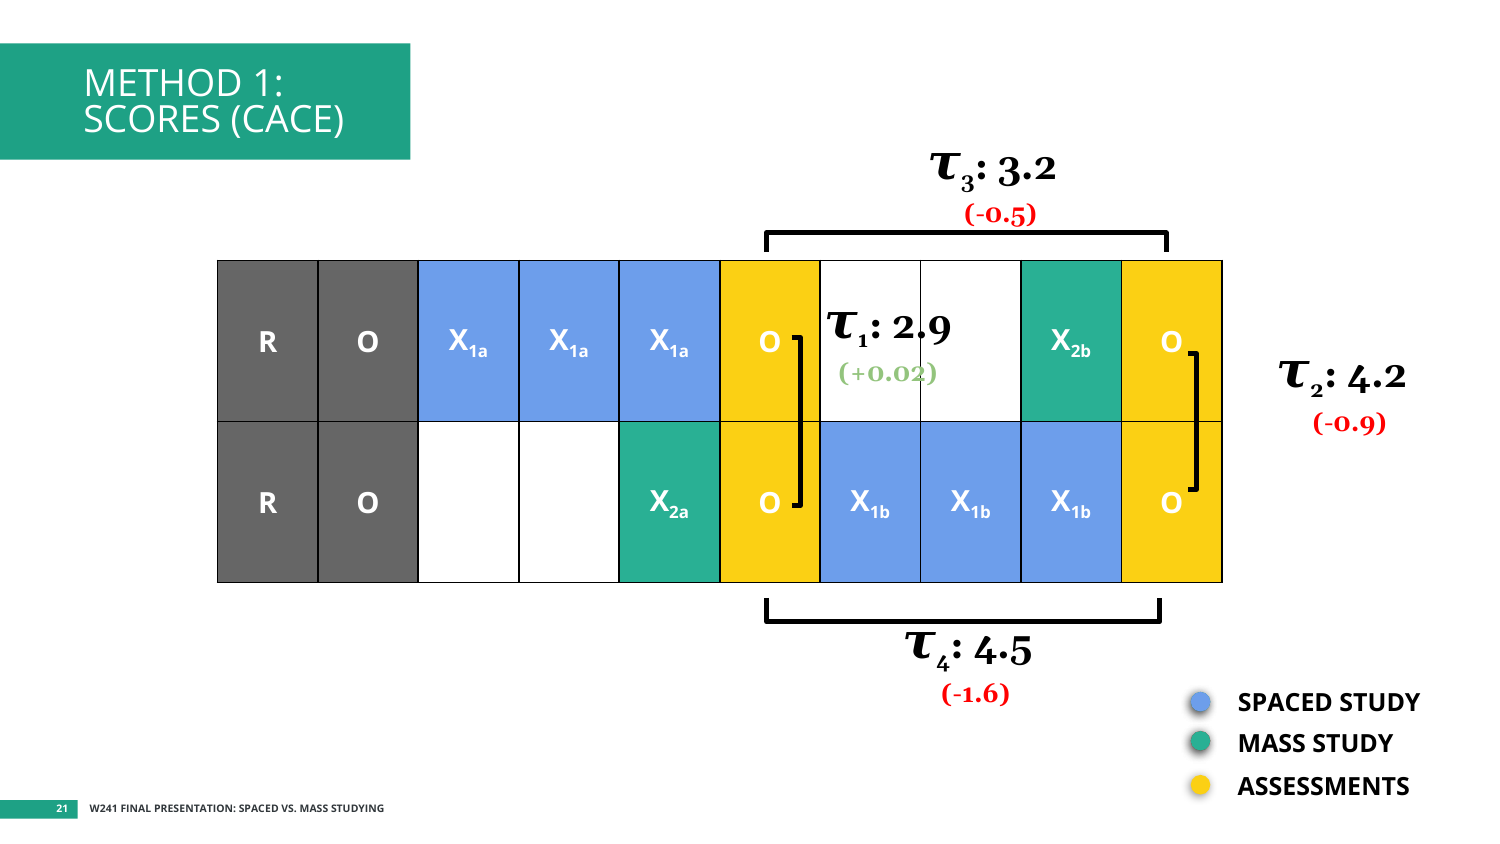

# METHOD 1: SCORES (CACE)

𝝉3: 3.2
(-0.5)
| R | O | X1a | X1a | X1a | O |  |  | X2b | O |
| --- | --- | --- | --- | --- | --- | --- | --- | --- | --- |
| R | O |  |  | X2a | O | X1b | X1b | X1b | O |
𝝉1: 2.9
(+0.02)

𝝉2: 4.2
(-0.9)

𝝉4: 4.5
(-1.6)
SPACED STUDY

MASS STUDY

ASSESSMENTS